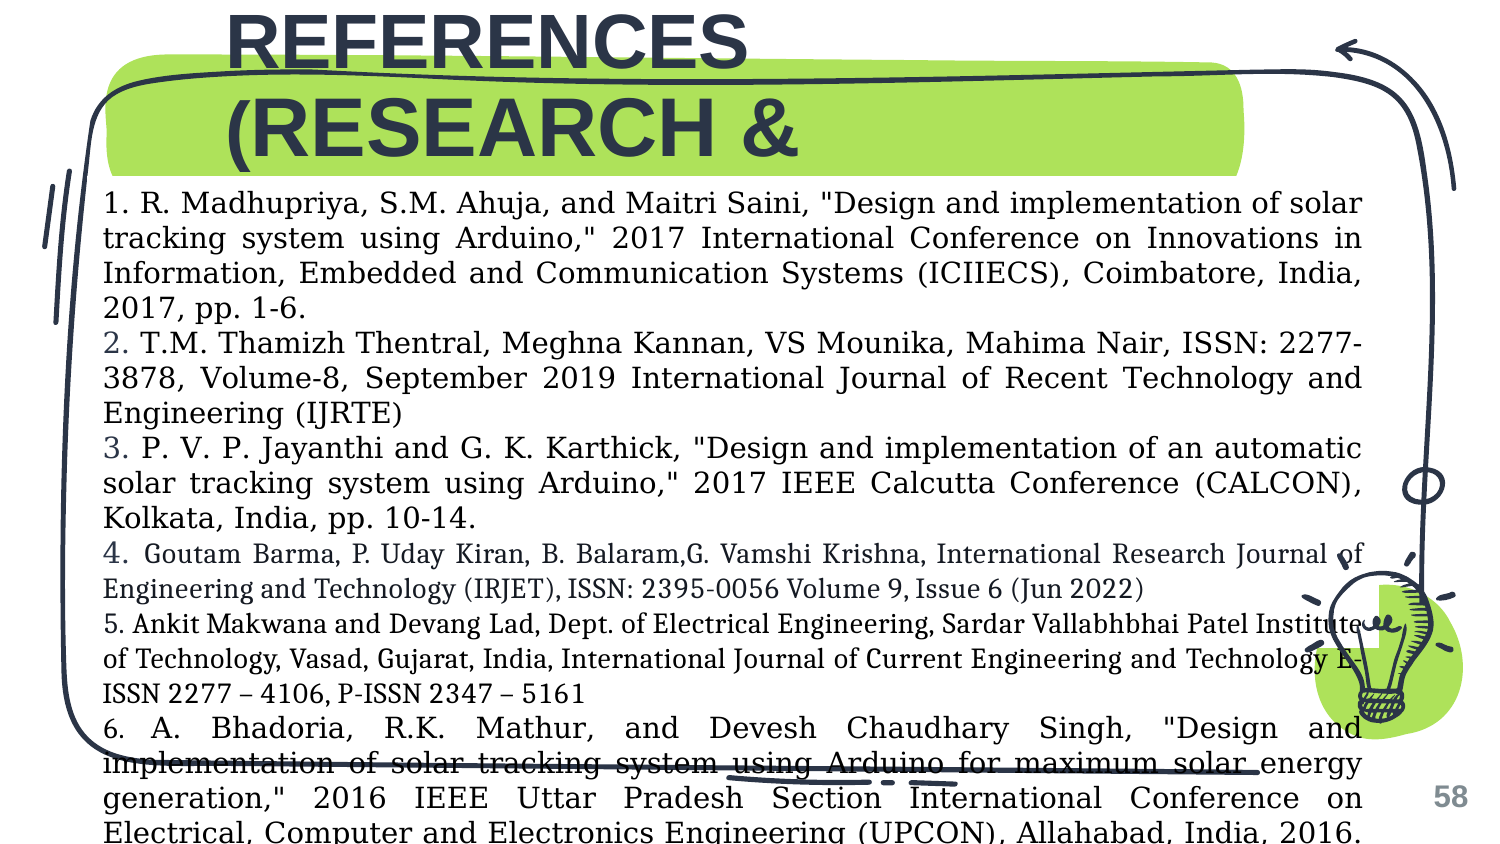

# REFERENCES (RESEARCH & CONFERENCE PAPERS)
1. R. Madhupriya, S.M. Ahuja, and Maitri Saini, "Design and implementation of solar tracking system using Arduino," 2017 International Conference on Innovations in Information, Embedded and Communication Systems (ICIIECS), Coimbatore, India, 2017, pp. 1-6.
2. T.M. Thamizh Thentral, Meghna Kannan, VS Mounika, Mahima Nair, ISSN: 2277-3878, Volume-8, September 2019 International Journal of Recent Technology and Engineering (IJRTE)
3. P. V. P. Jayanthi and G. K. Karthick, "Design and implementation of an automatic solar tracking system using Arduino," 2017 IEEE Calcutta Conference (CALCON), Kolkata, India, pp. 10-14.
4. Goutam Barma, P. Uday Kiran, B. Balaram,G. Vamshi Krishna, International Research Journal of Engineering and Technology (IRJET), ISSN: 2395-0056 Volume 9, Issue 6 (Jun 2022)
5. Ankit Makwana and Devang Lad, Dept. of Electrical Engineering, Sardar Vallabhbhai Patel Institute of Technology, Vasad, Gujarat, India, International Journal of Current Engineering and Technology E-ISSN 2277 – 4106, P-ISSN 2347 – 5161
6. A. Bhadoria, R.K. Mathur, and Devesh Chaudhary Singh, "Design and implementation of solar tracking system using Arduino for maximum solar energy generation," 2016 IEEE Uttar Pradesh Section International Conference on Electrical, Computer and Electronics Engineering (UPCON), Allahabad, India, 2016.

58